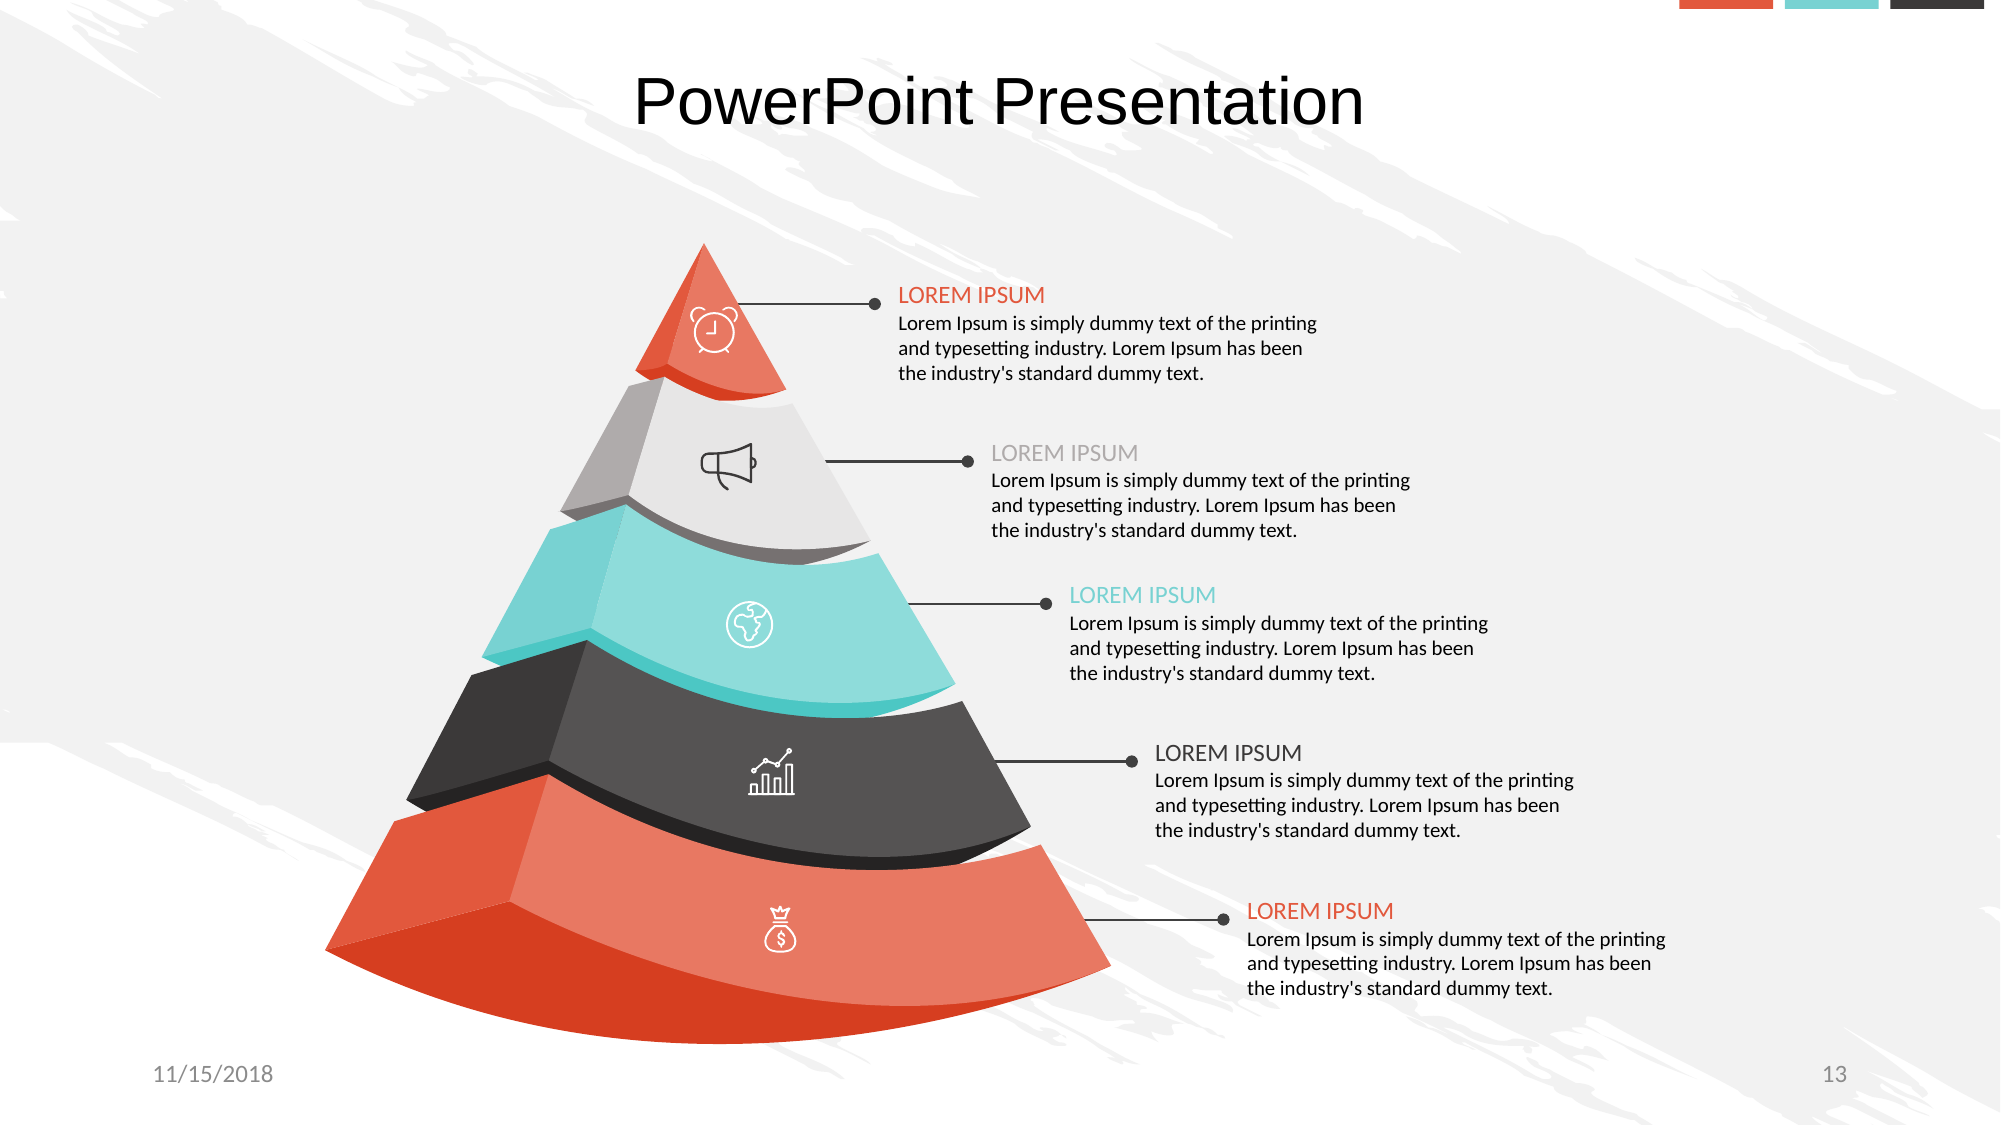

PowerPoint Presentation

LOREM IPSUM
Lorem Ipsum is simply dummy text of the printing and typesetting industry. Lorem Ipsum has been the industry's standard dummy text.

LOREM IPSUM
Lorem Ipsum is simply dummy text of the printing and typesetting industry. Lorem Ipsum has been the industry's standard dummy text.

LOREM IPSUM
Lorem Ipsum is simply dummy text of the printing and typesetting industry. Lorem Ipsum has been the industry's standard dummy text.

LOREM IPSUM
Lorem Ipsum is simply dummy text of the printing and typesetting industry. Lorem Ipsum has been the industry's standard dummy text.

LOREM IPSUM
Lorem Ipsum is simply dummy text of the printing and typesetting industry. Lorem Ipsum has been the industry's standard dummy text.

11/15/2018
13